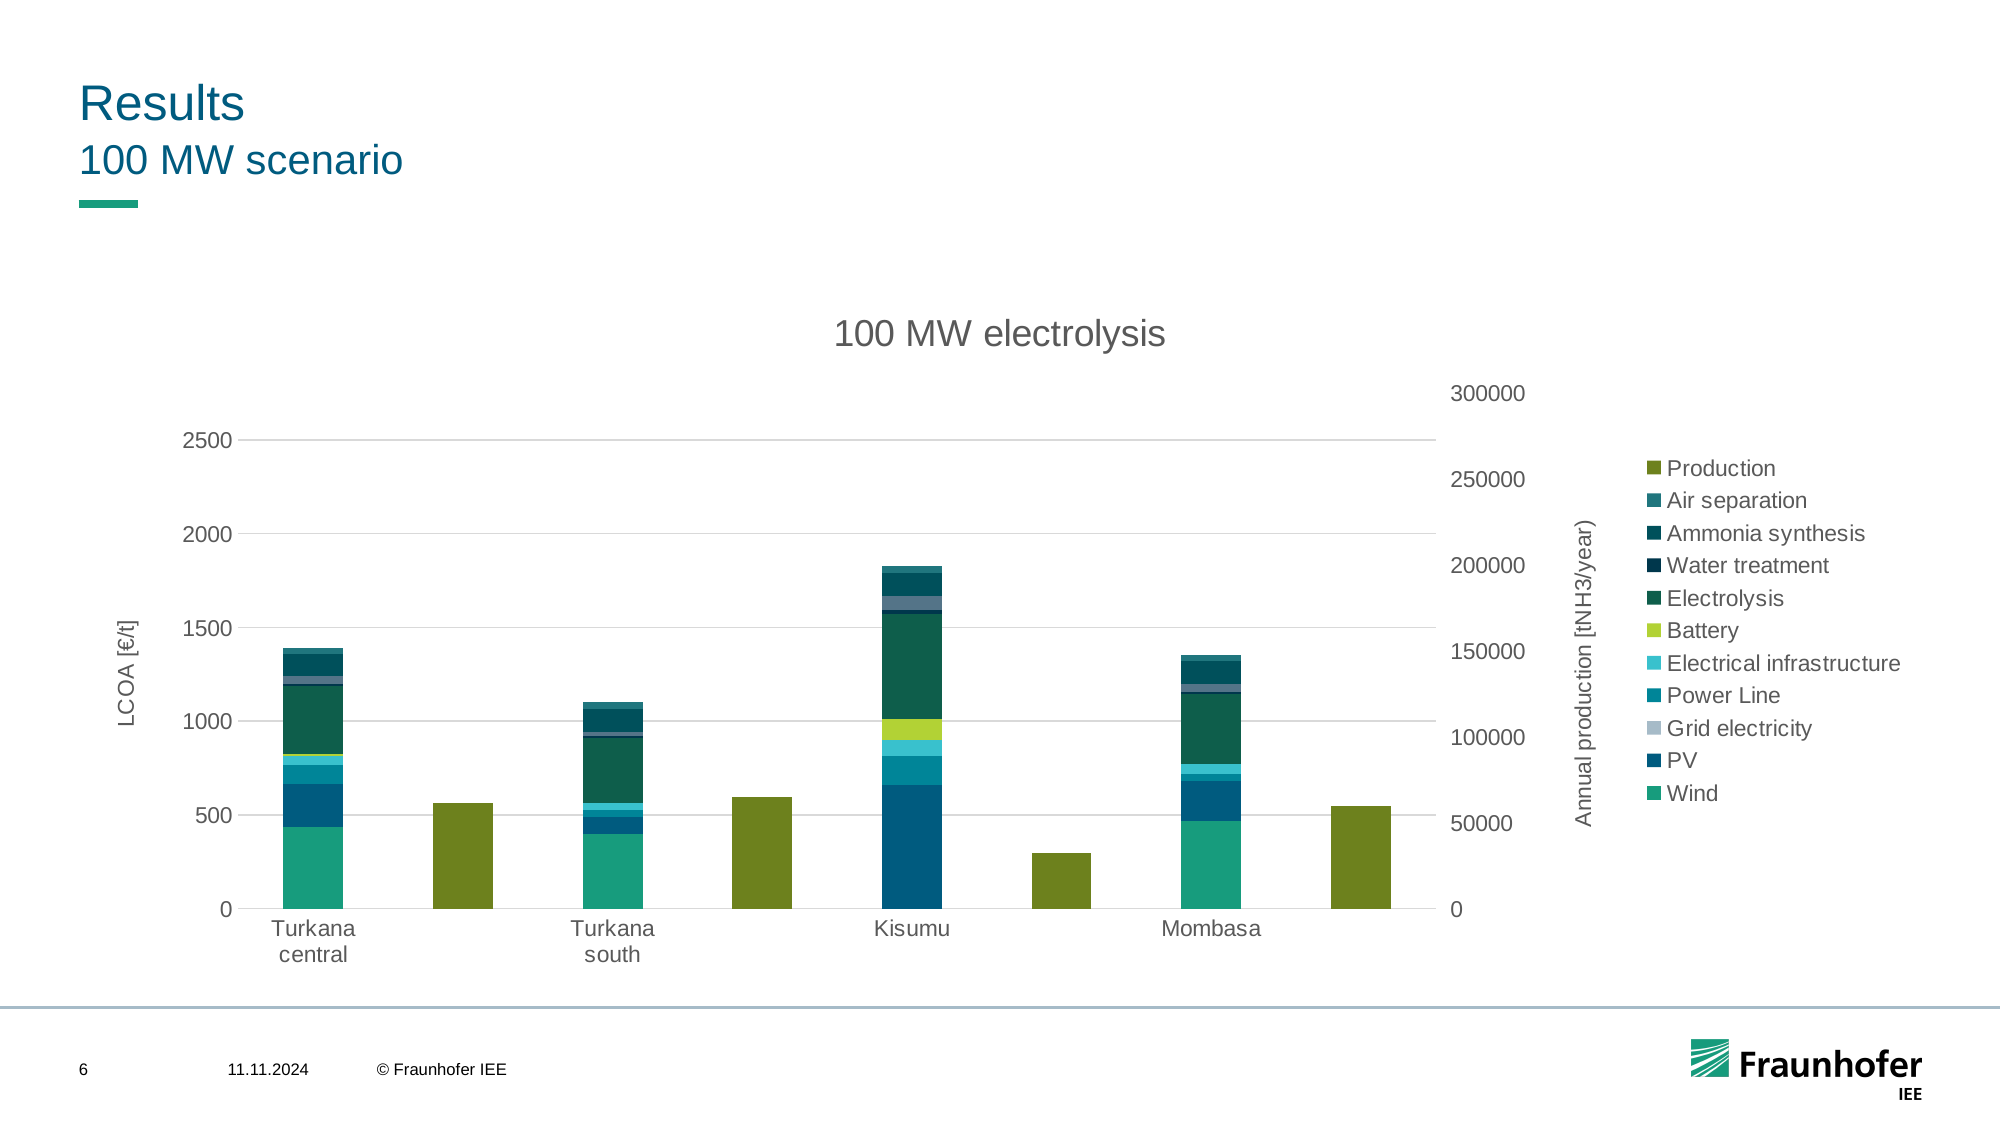

# Results
100 MW scenario

### Chart: 100 MW electrolysis

| Category | Wind | PV | Grid electricity | Power Line | Electrical infrastructure | Battery | Electrolysis | Water treatment | H2 Storage | Ammonia synthesis | Air separation | Production |
|---|---|---|---|---|---|---|---|---|---|---|---|---|
| Turkana central | 437.4491382119213 | 226.3776427524627 | 0.0 | 99.96995805799378 | 50.99539839511873 | 11.73788407572784 | 362.4403586160574 | 10.72637461142402 | 38.31087166884368 | 118.3627039469615 | 33.33214233722788 | None |
|  | None | None | None | None | None | None | None | None | None | None | None | 61414.0 |
| Turkana south | 395.288901162275 | 92.49666871363273 | 0.0 | 40.19287159606004 | 36.69575699535901 | 0.0 | 345.1138898061021 | 10.11401099033407 | 21.65869858649443 | 124.0060372402312 | 34.92136244047911 | None |
|  | None | None | None | None | None | None | None | None | None | None | None | 65133.0 |
| Kisumu | 0.0 | 660.7972273731092 | 0.0 | 150.8526866979241 | 86.8609172497104 | 111.7269445757976 | 562.1149089257411 | 20.41978015761758 | 72.93233785544908 | 125.1815931920014 | 35.25241096339336 | None |
|  | None | None | None | None | None | None | None | None | None | None | None | 32260.0 |
| Mombasa | 468.6946684808901 | 209.5606437401113 | 0.0 | 40.83935236369548 | 51.07199202747973 | 0.0 | 376.2029947537629 | 11.03282276090575 | 39.40539765299542 | 121.7442781419899 | 34.28442805421431 | None |
6
11.11.2024
© Fraunhofer IEE